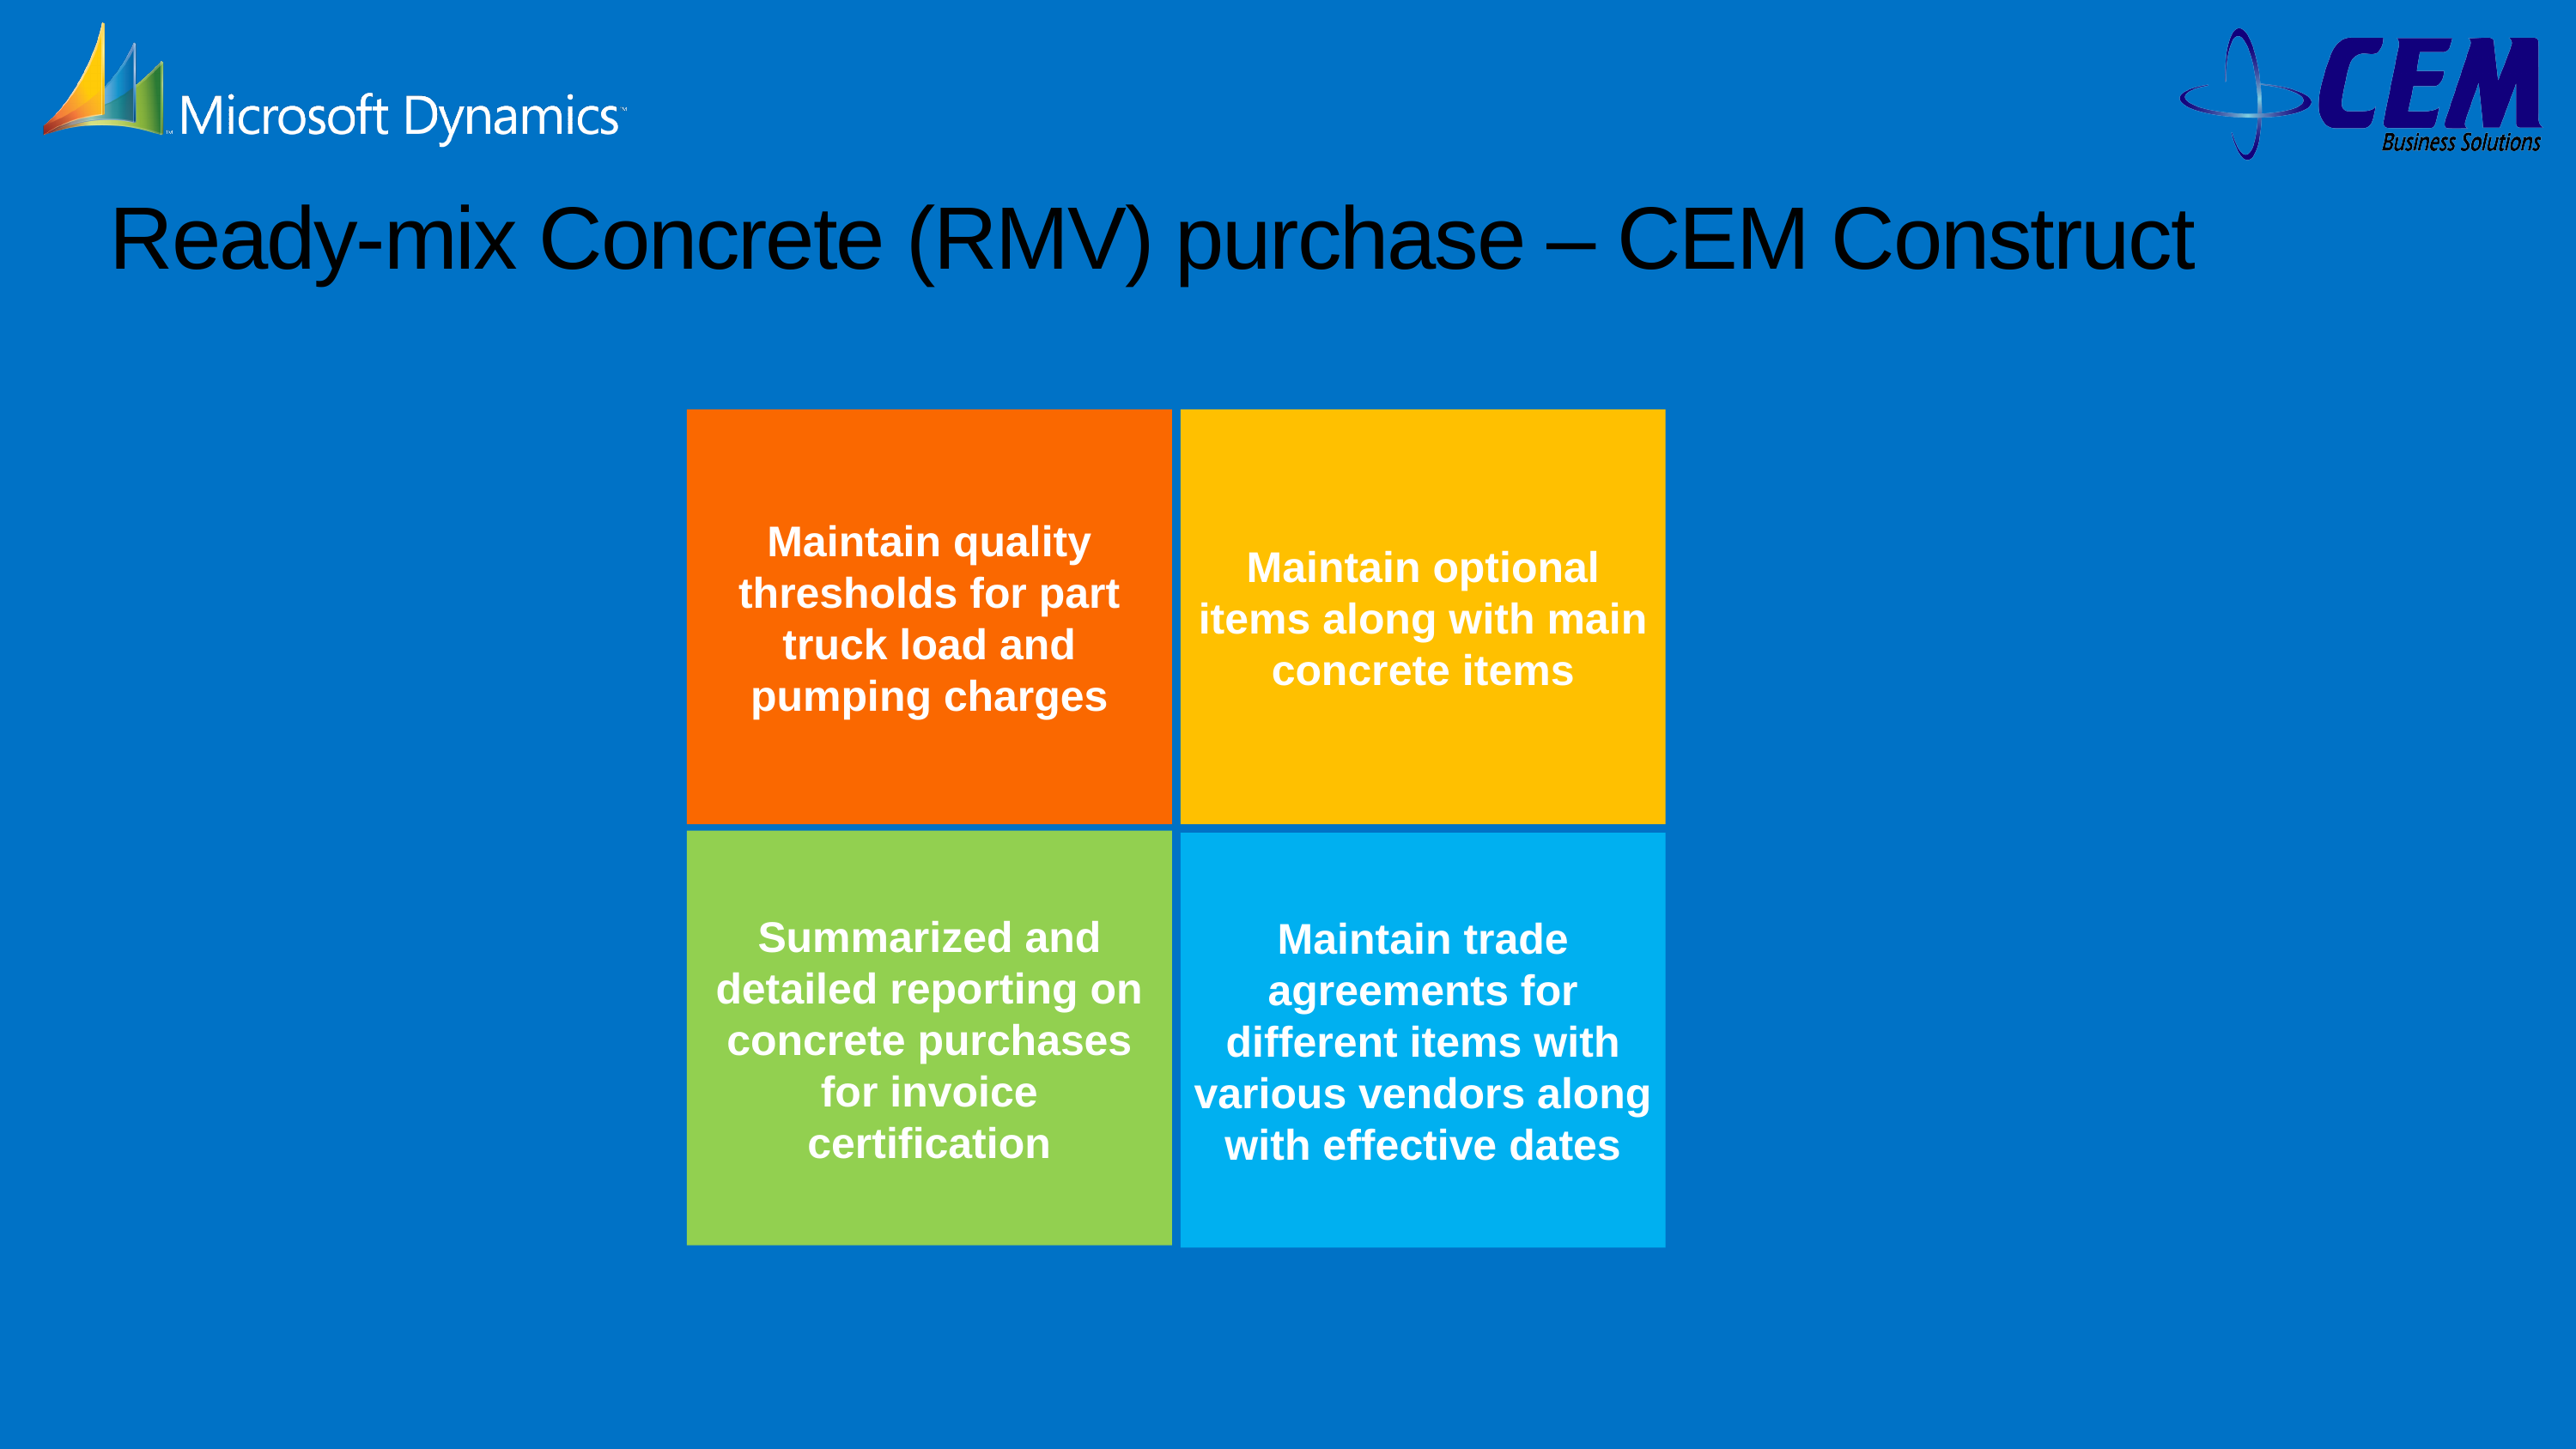

# Ready-mix Concrete (RMV) purchase – CEM Construct
Maintain quality thresholds for part truck load and pumping charges
Maintain optional items along with main concrete items
Summarized and detailed reporting on concrete purchases for invoice certification
Maintain trade agreements for different items with various vendors along with effective dates